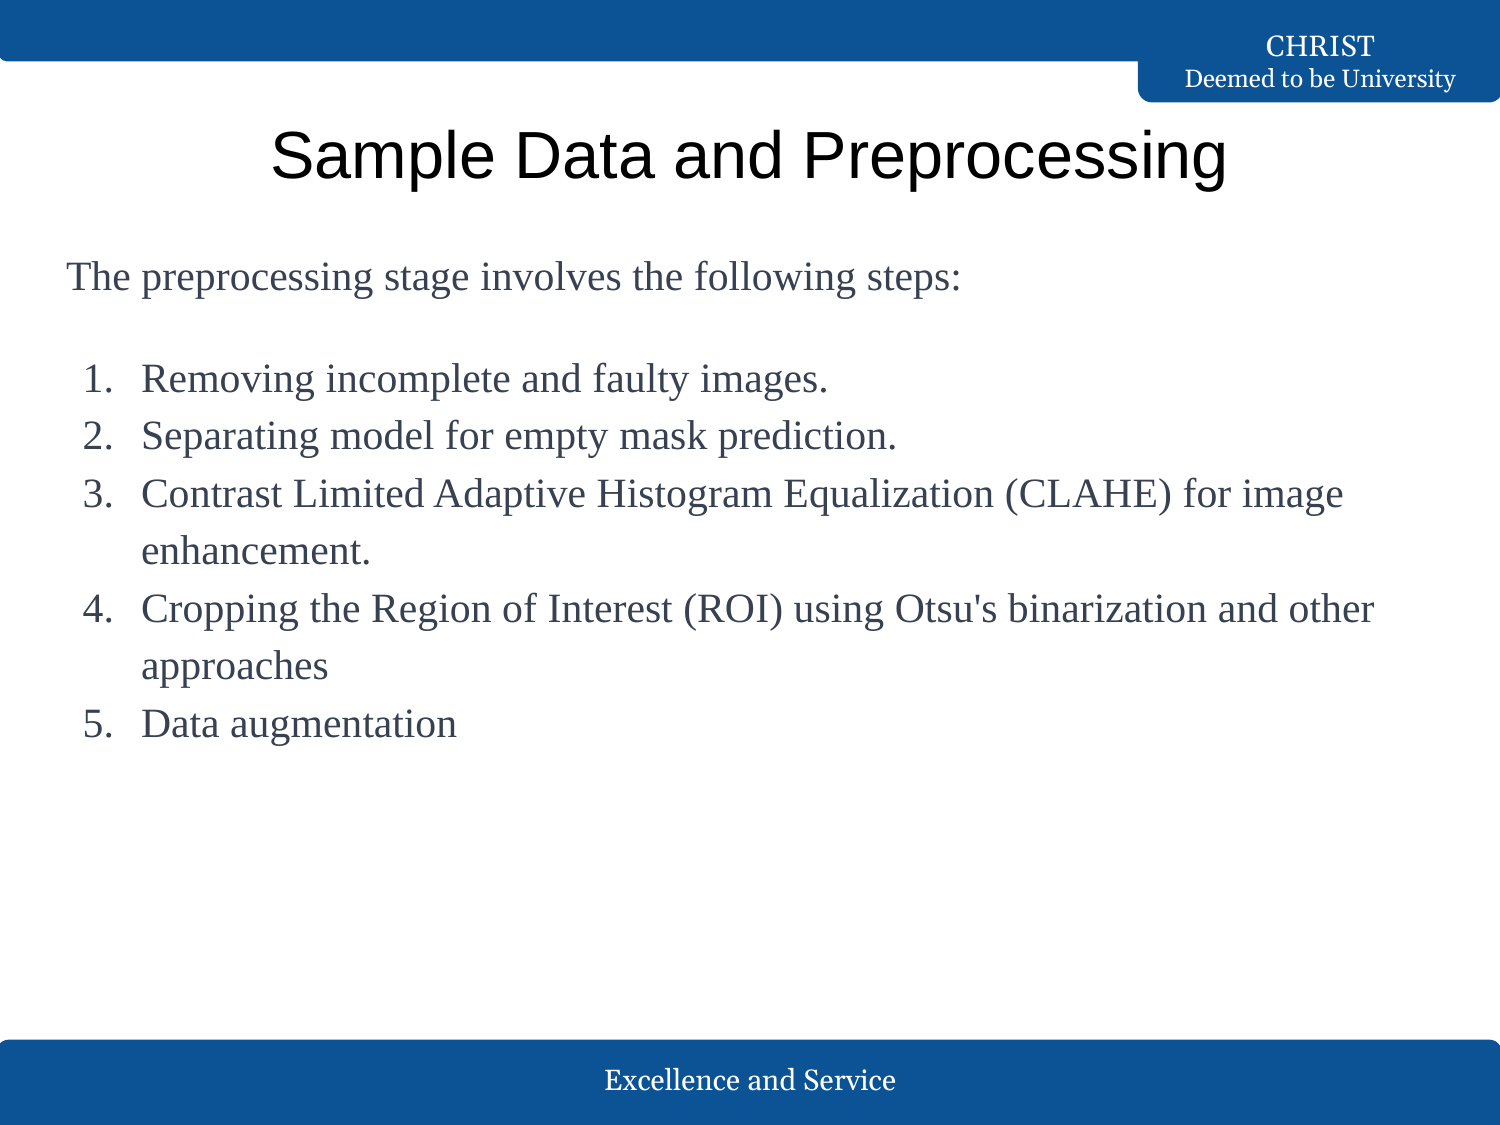

# Sample Data and Preprocessing
The preprocessing stage involves the following steps:
Removing incomplete and faulty images.
Separating model for empty mask prediction.
Contrast Limited Adaptive Histogram Equalization (CLAHE) for image enhancement.
Cropping the Region of Interest (ROI) using Otsu's binarization and other approaches
Data augmentation